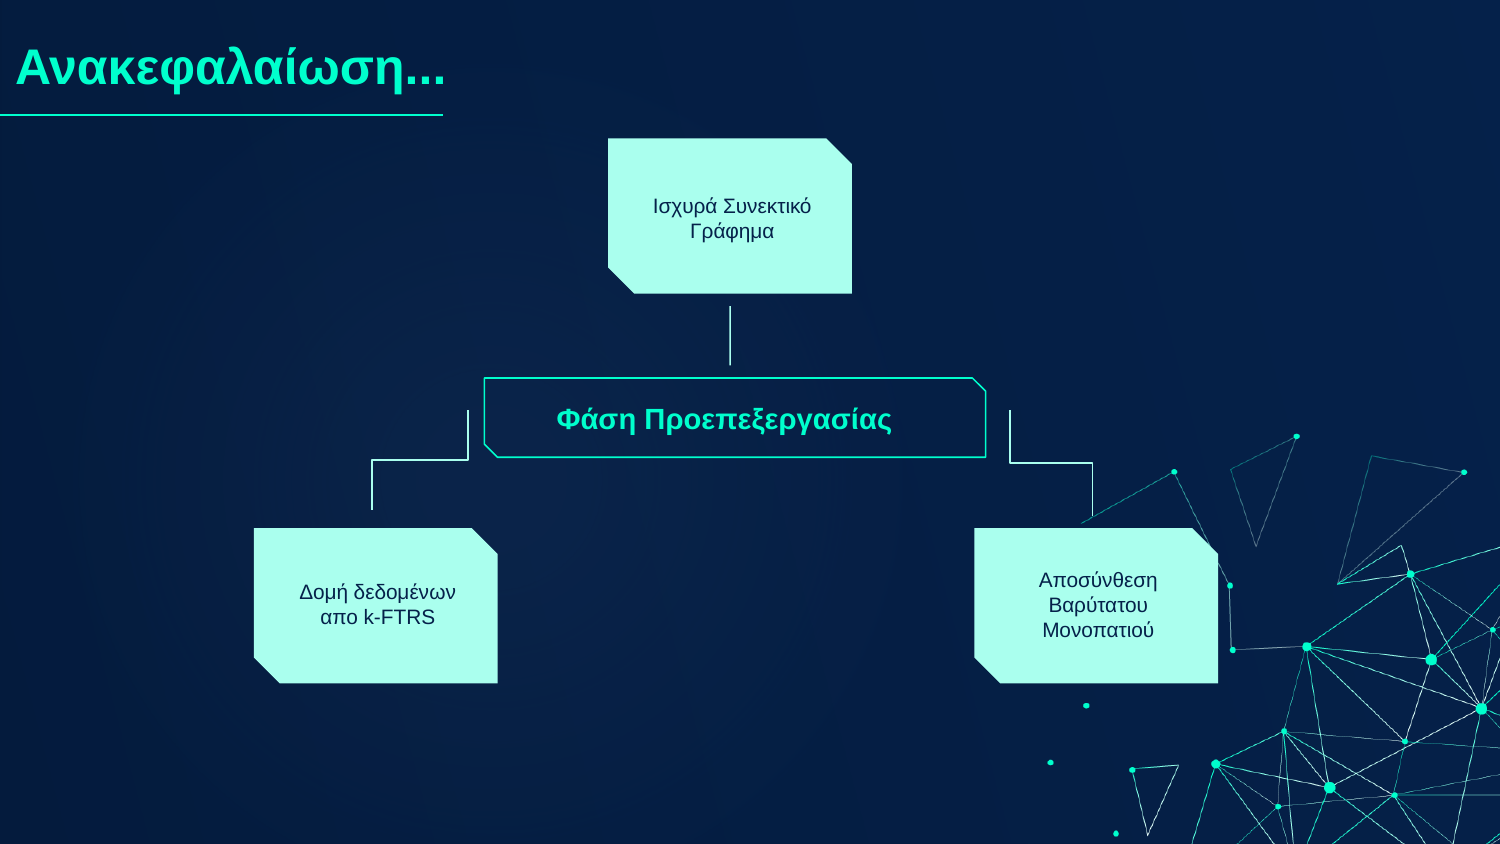

# Ανακεφαλαίωση...

Ισχυρά Συνεκτικό Γράφημα

Φάση Προεπεξεργασίας

Αποσύνθεση Βαρύτατου Μονοπατιού
Δομή δεδομένων απο k-FTRS